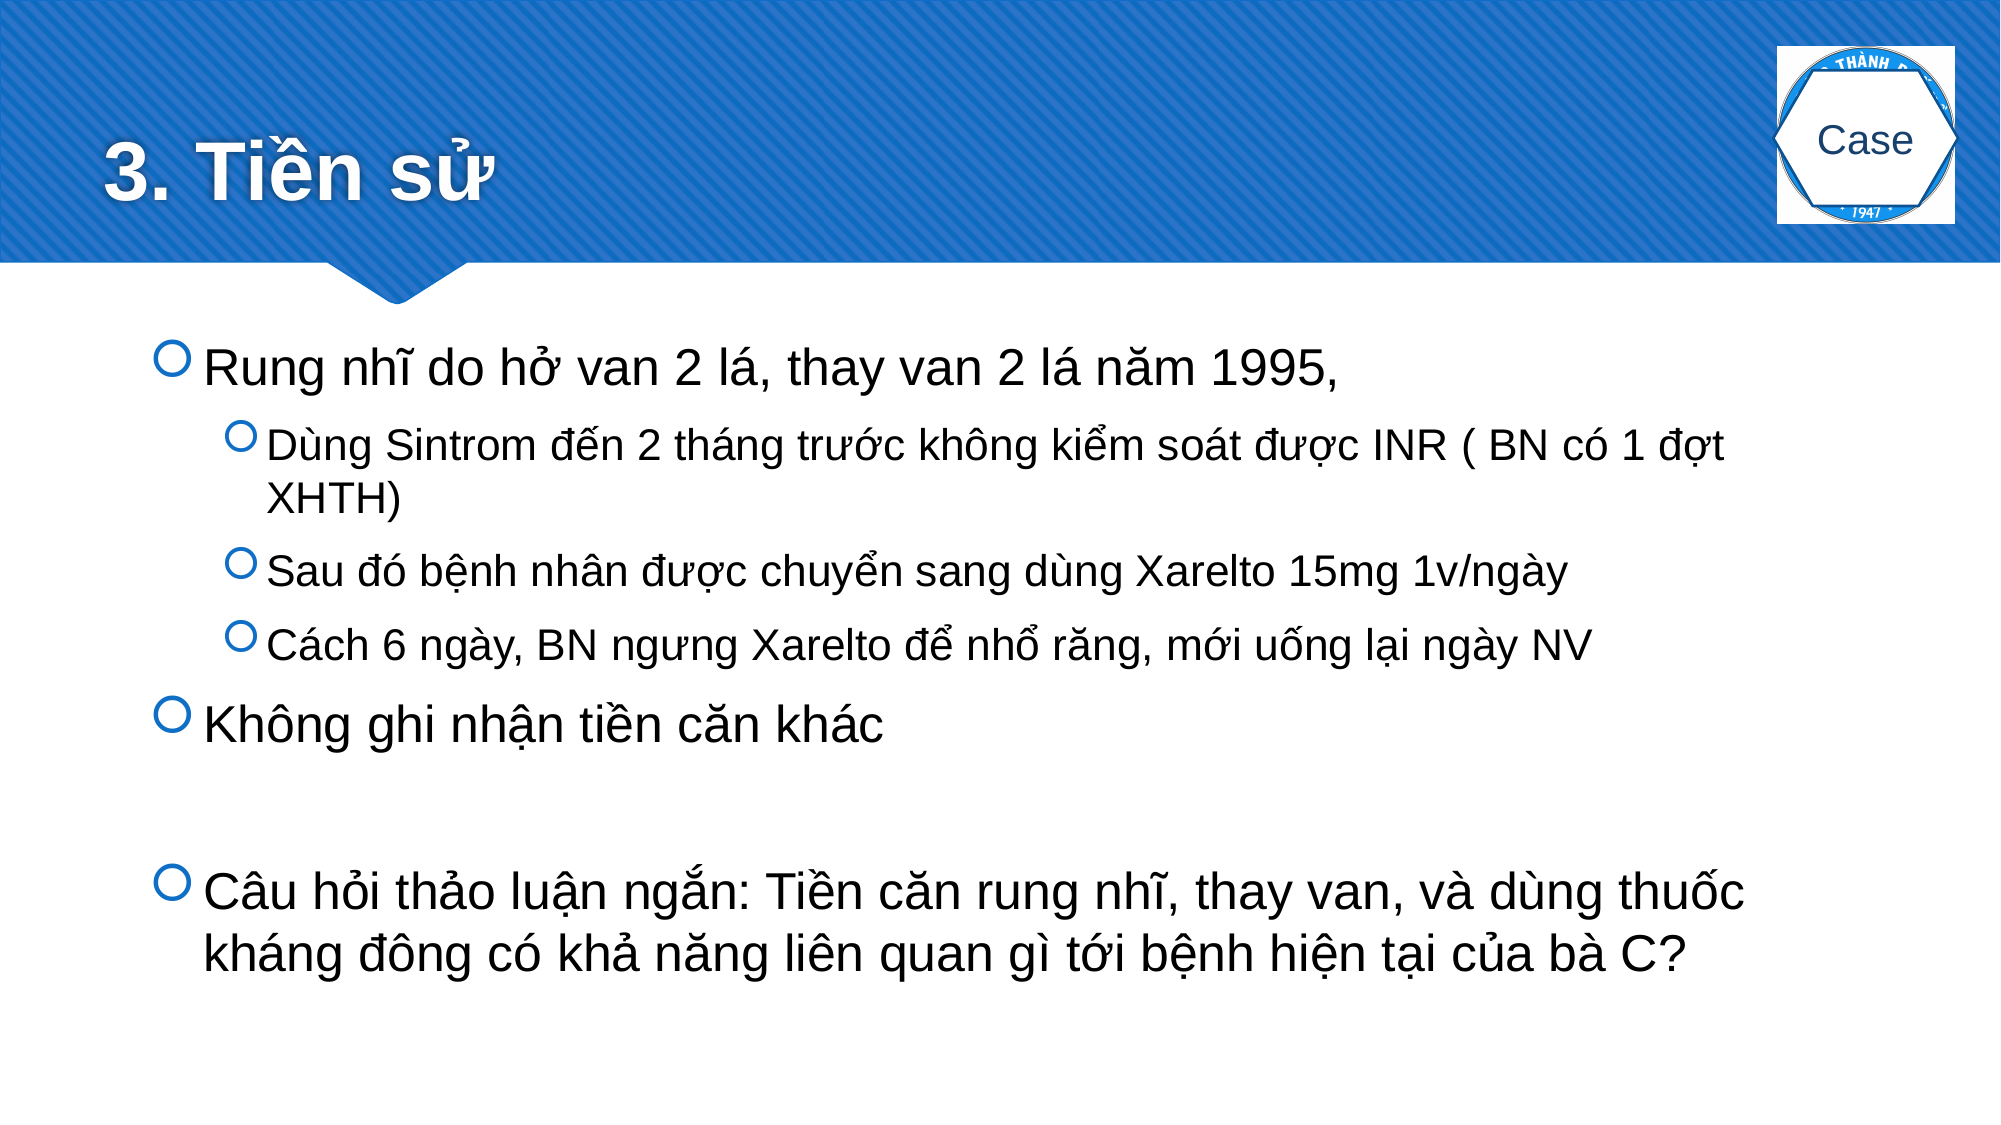

# 3. Tiền sử
Case
Rung nhĩ do hở van 2 lá, thay van 2 lá năm 1995,
Dùng Sintrom đến 2 tháng trước không kiểm soát được INR ( BN có 1 đợt XHTH)
Sau đó bệnh nhân được chuyển sang dùng Xarelto 15mg 1v/ngày
Cách 6 ngày, BN ngưng Xarelto để nhổ răng, mới uống lại ngày NV
Không ghi nhận tiền căn khác

Câu hỏi thảo luận ngắn: Tiền căn rung nhĩ, thay van, và dùng thuốc kháng đông có khả năng liên quan gì tới bệnh hiện tại của bà C?